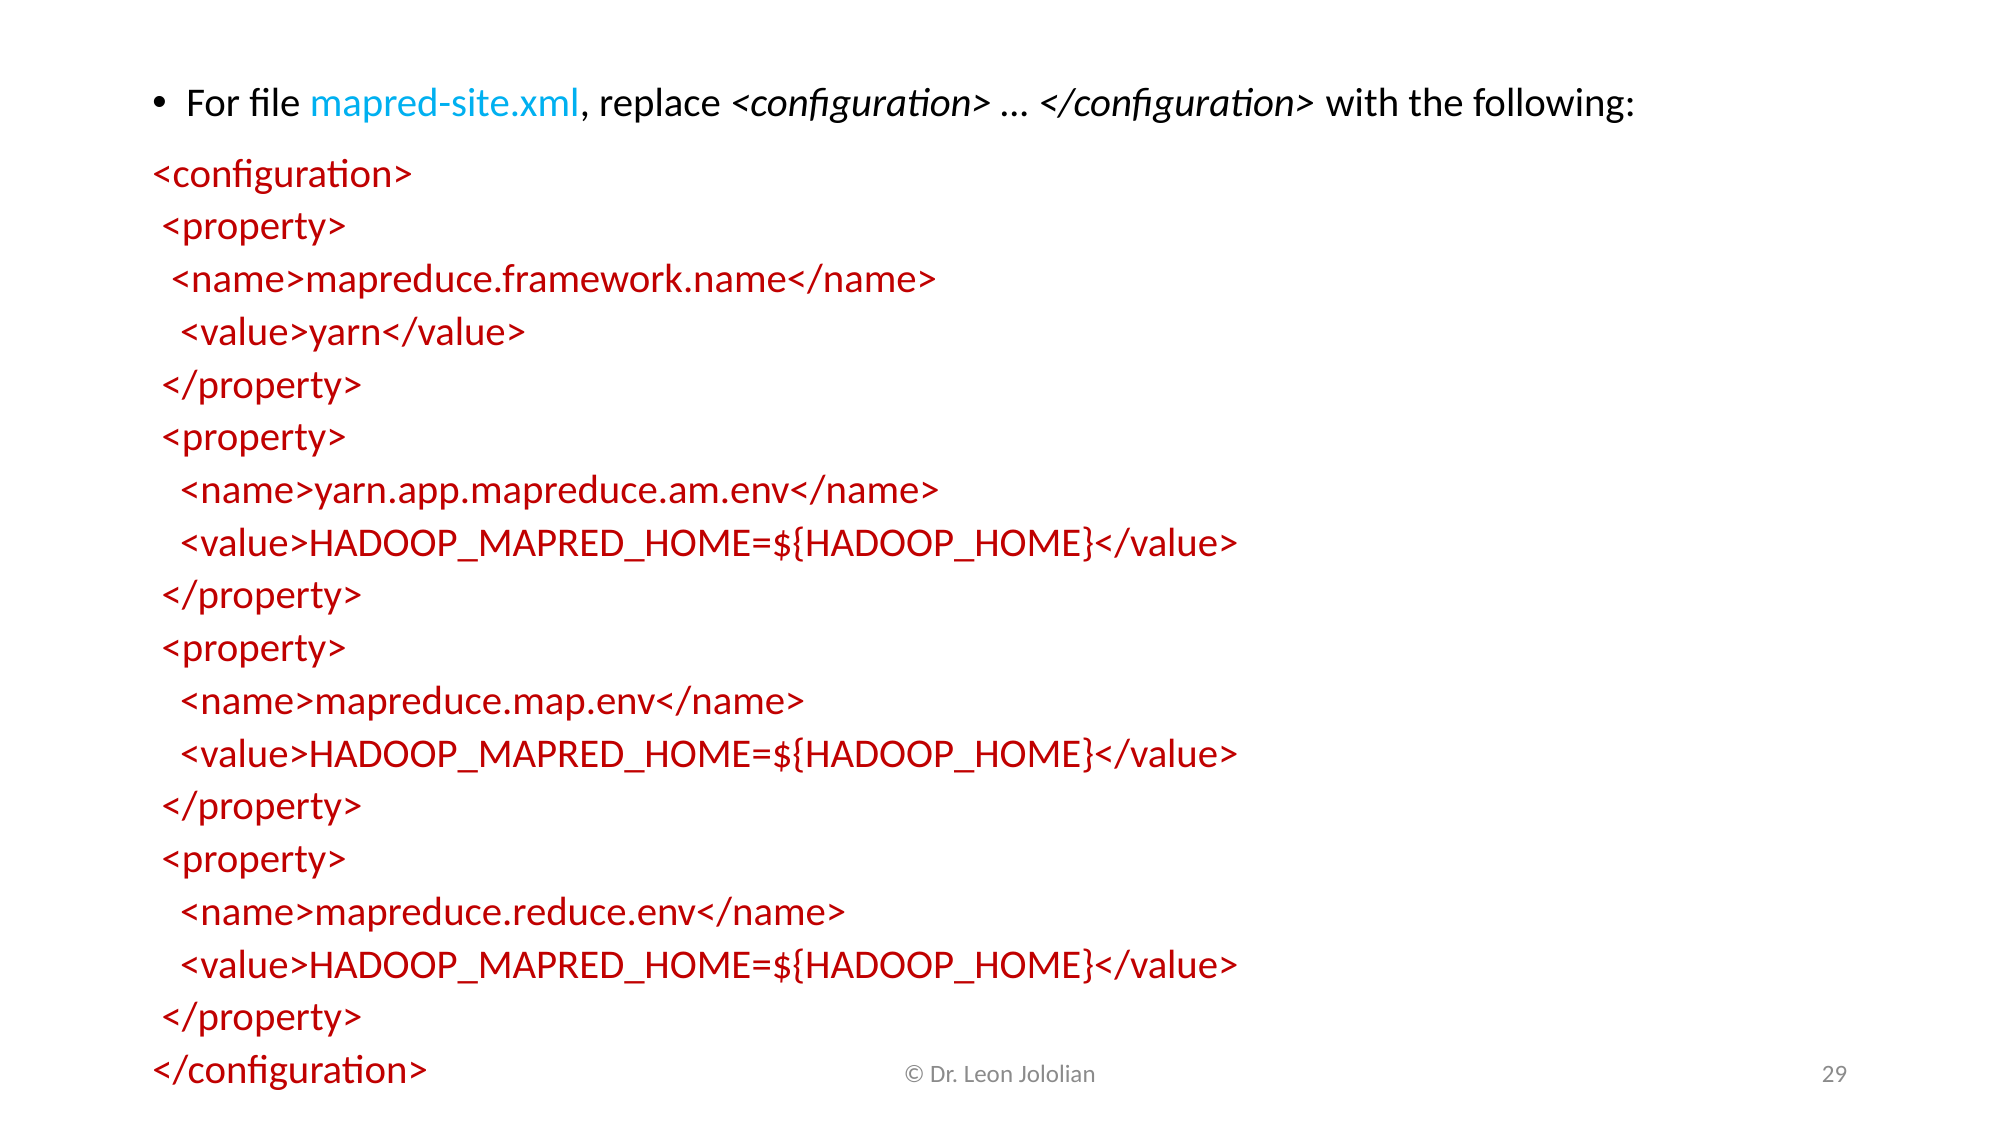

For file mapred-site.xml, replace <configuration> … </configuration> with the following:
<configuration>
 <property>
  <name>mapreduce.framework.name</name>
   <value>yarn</value>
 </property>
 <property>
   <name>yarn.app.mapreduce.am.env</name>
   <value>HADOOP_MAPRED_HOME=${HADOOP_HOME}</value>
 </property>
 <property>
   <name>mapreduce.map.env</name>
   <value>HADOOP_MAPRED_HOME=${HADOOP_HOME}</value>
 </property>
 <property>
   <name>mapreduce.reduce.env</name>
   <value>HADOOP_MAPRED_HOME=${HADOOP_HOME}</value>
 </property>
</configuration>

© Dr. Leon Jololian
29